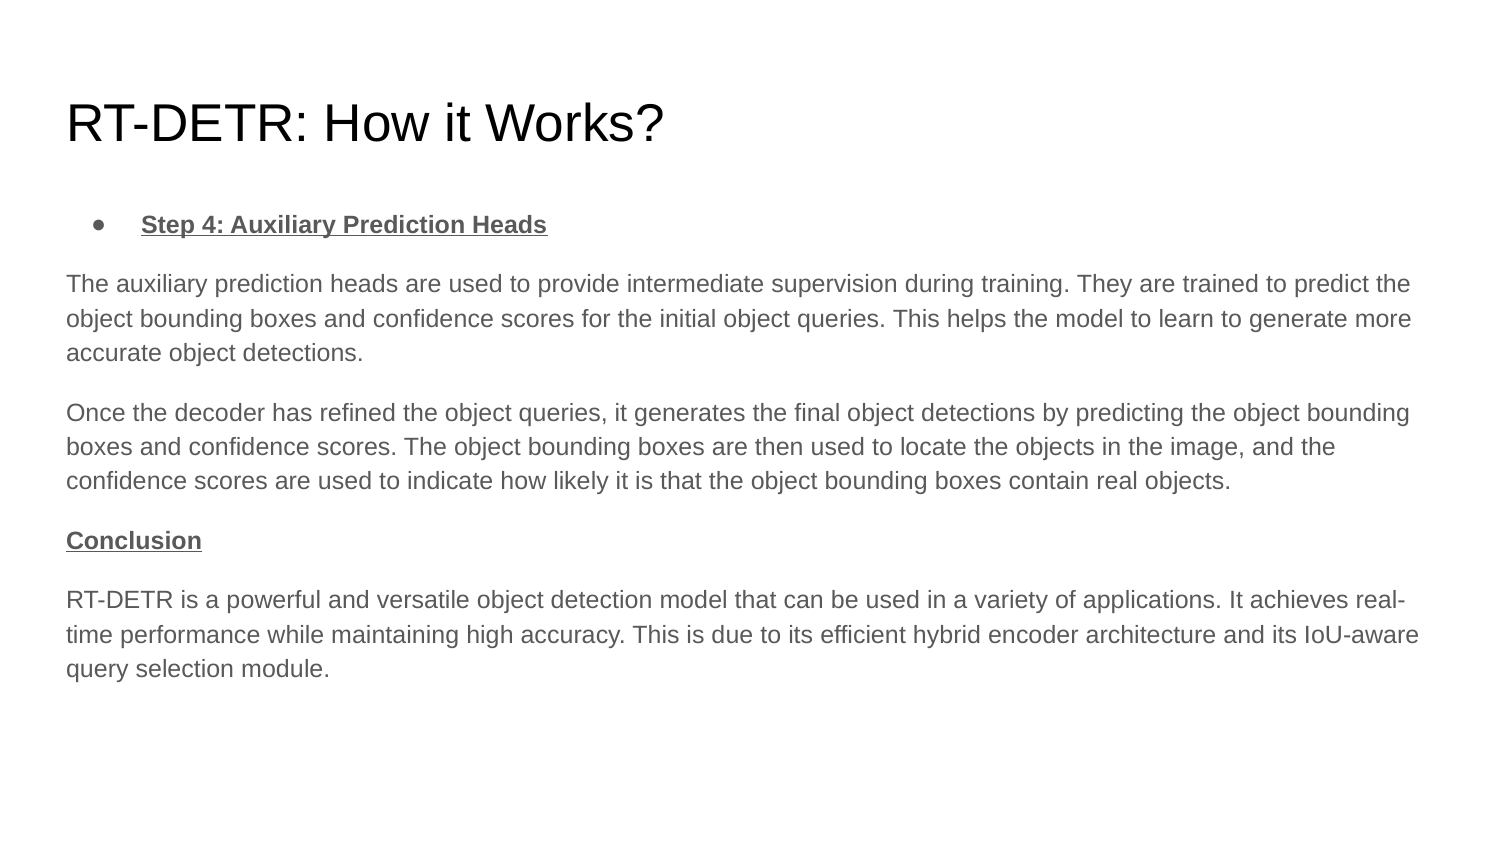

# RT-DETR: How it Works?

Step 4: Auxiliary Prediction Heads
The auxiliary prediction heads are used to provide intermediate supervision during training. They are trained to predict the object bounding boxes and confidence scores for the initial object queries. This helps the model to learn to generate more accurate object detections.
Once the decoder has refined the object queries, it generates the final object detections by predicting the object bounding boxes and confidence scores. The object bounding boxes are then used to locate the objects in the image, and the confidence scores are used to indicate how likely it is that the object bounding boxes contain real objects.
Conclusion
RT-DETR is a powerful and versatile object detection model that can be used in a variety of applications. It achieves real-time performance while maintaining high accuracy. This is due to its efficient hybrid encoder architecture and its IoU-aware query selection module.